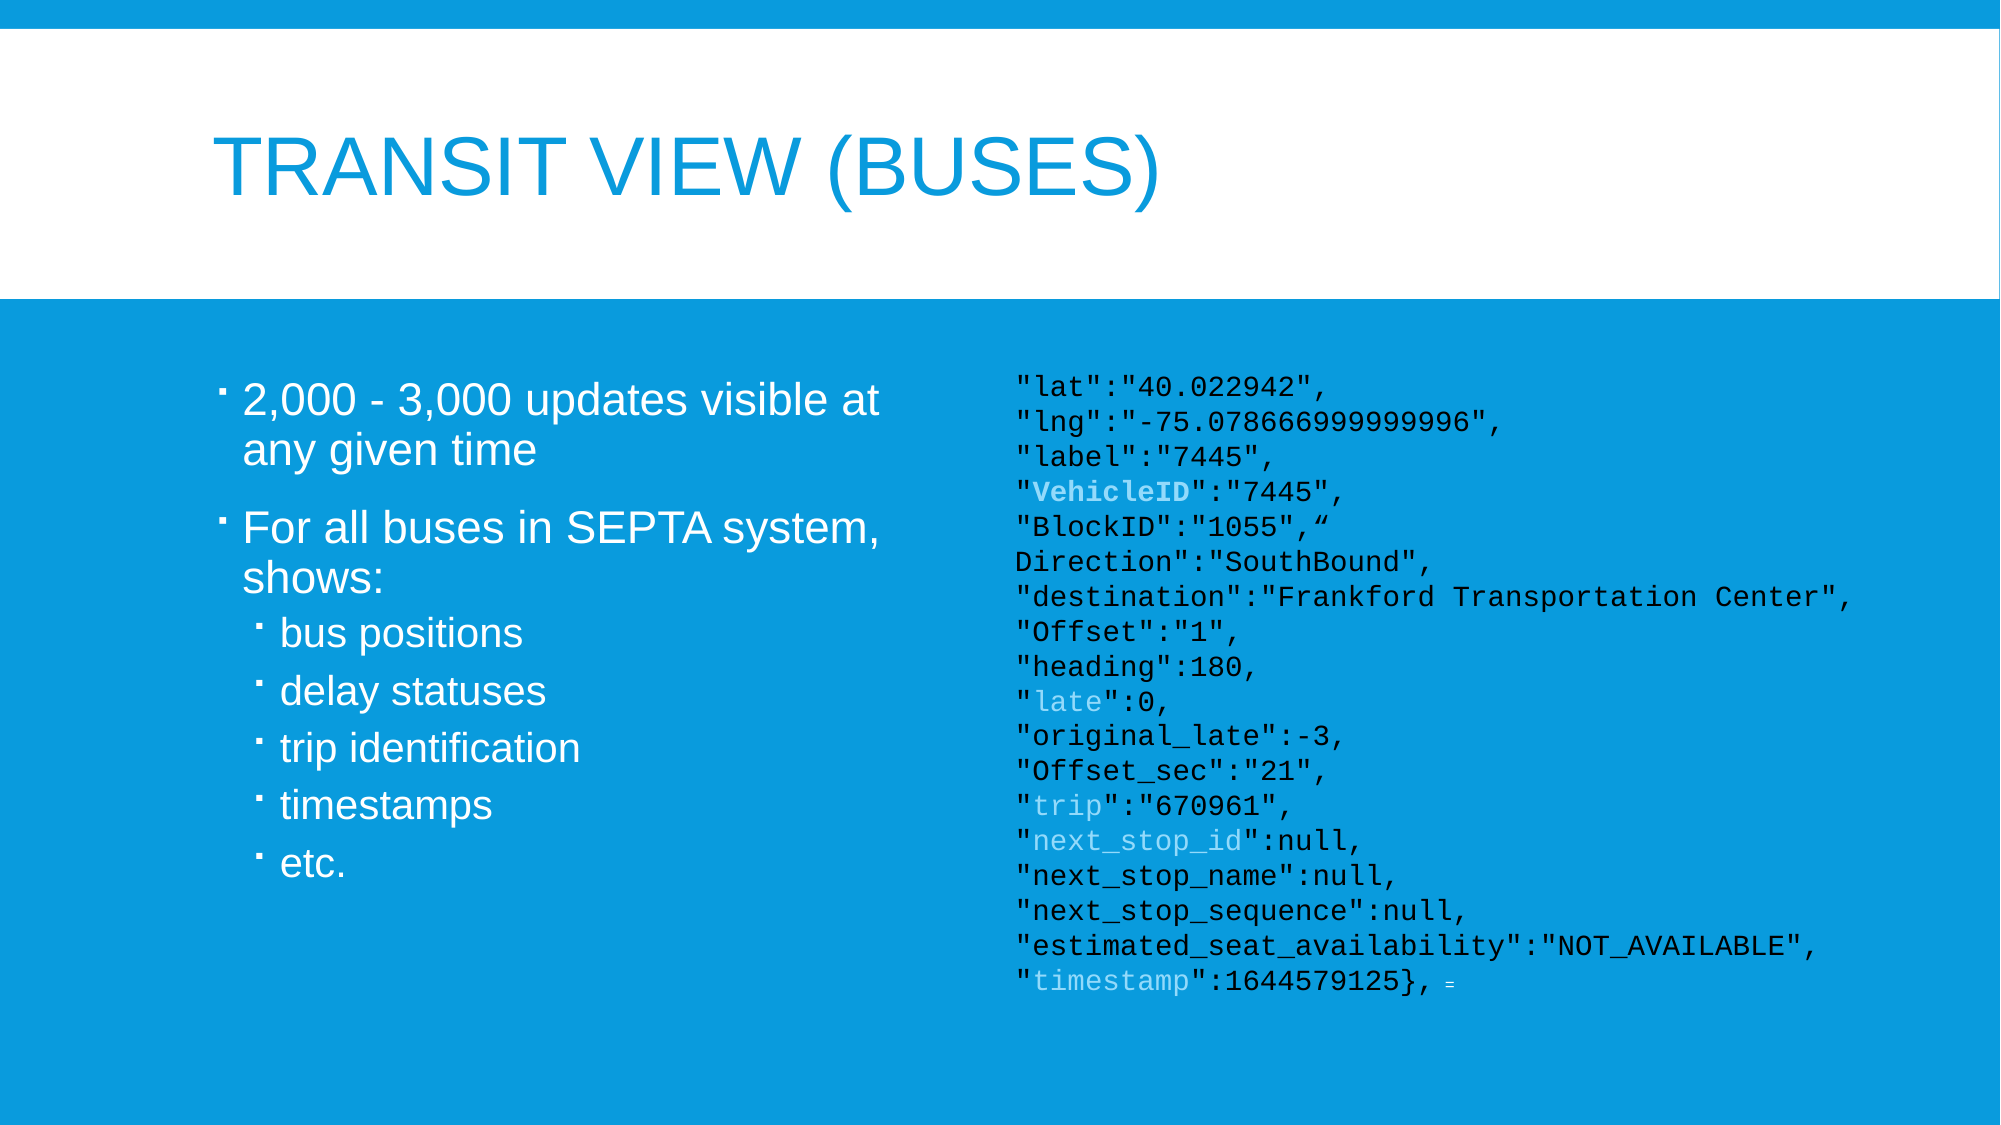

# Transit view (Buses)
"lat":"40.022942",
"lng":"-75.078666999999996",
"label":"7445",
"VehicleID":"7445",
"BlockID":"1055",“
Direction":"SouthBound",
"destination":"Frankford Transportation Center",
"Offset":"1",
"heading":180,
"late":0,
"original_late":-3,
"Offset_sec":"21",
"trip":"670961",
"next_stop_id":null,
"next_stop_name":null,
"next_stop_sequence":null,
"estimated_seat_availability":"NOT_AVAILABLE",
"timestamp":1644579125}, =
2,000 - 3,000 updates visible at any given time
For all buses in SEPTA system, shows:
bus positions
delay statuses
trip identification
timestamps
etc.